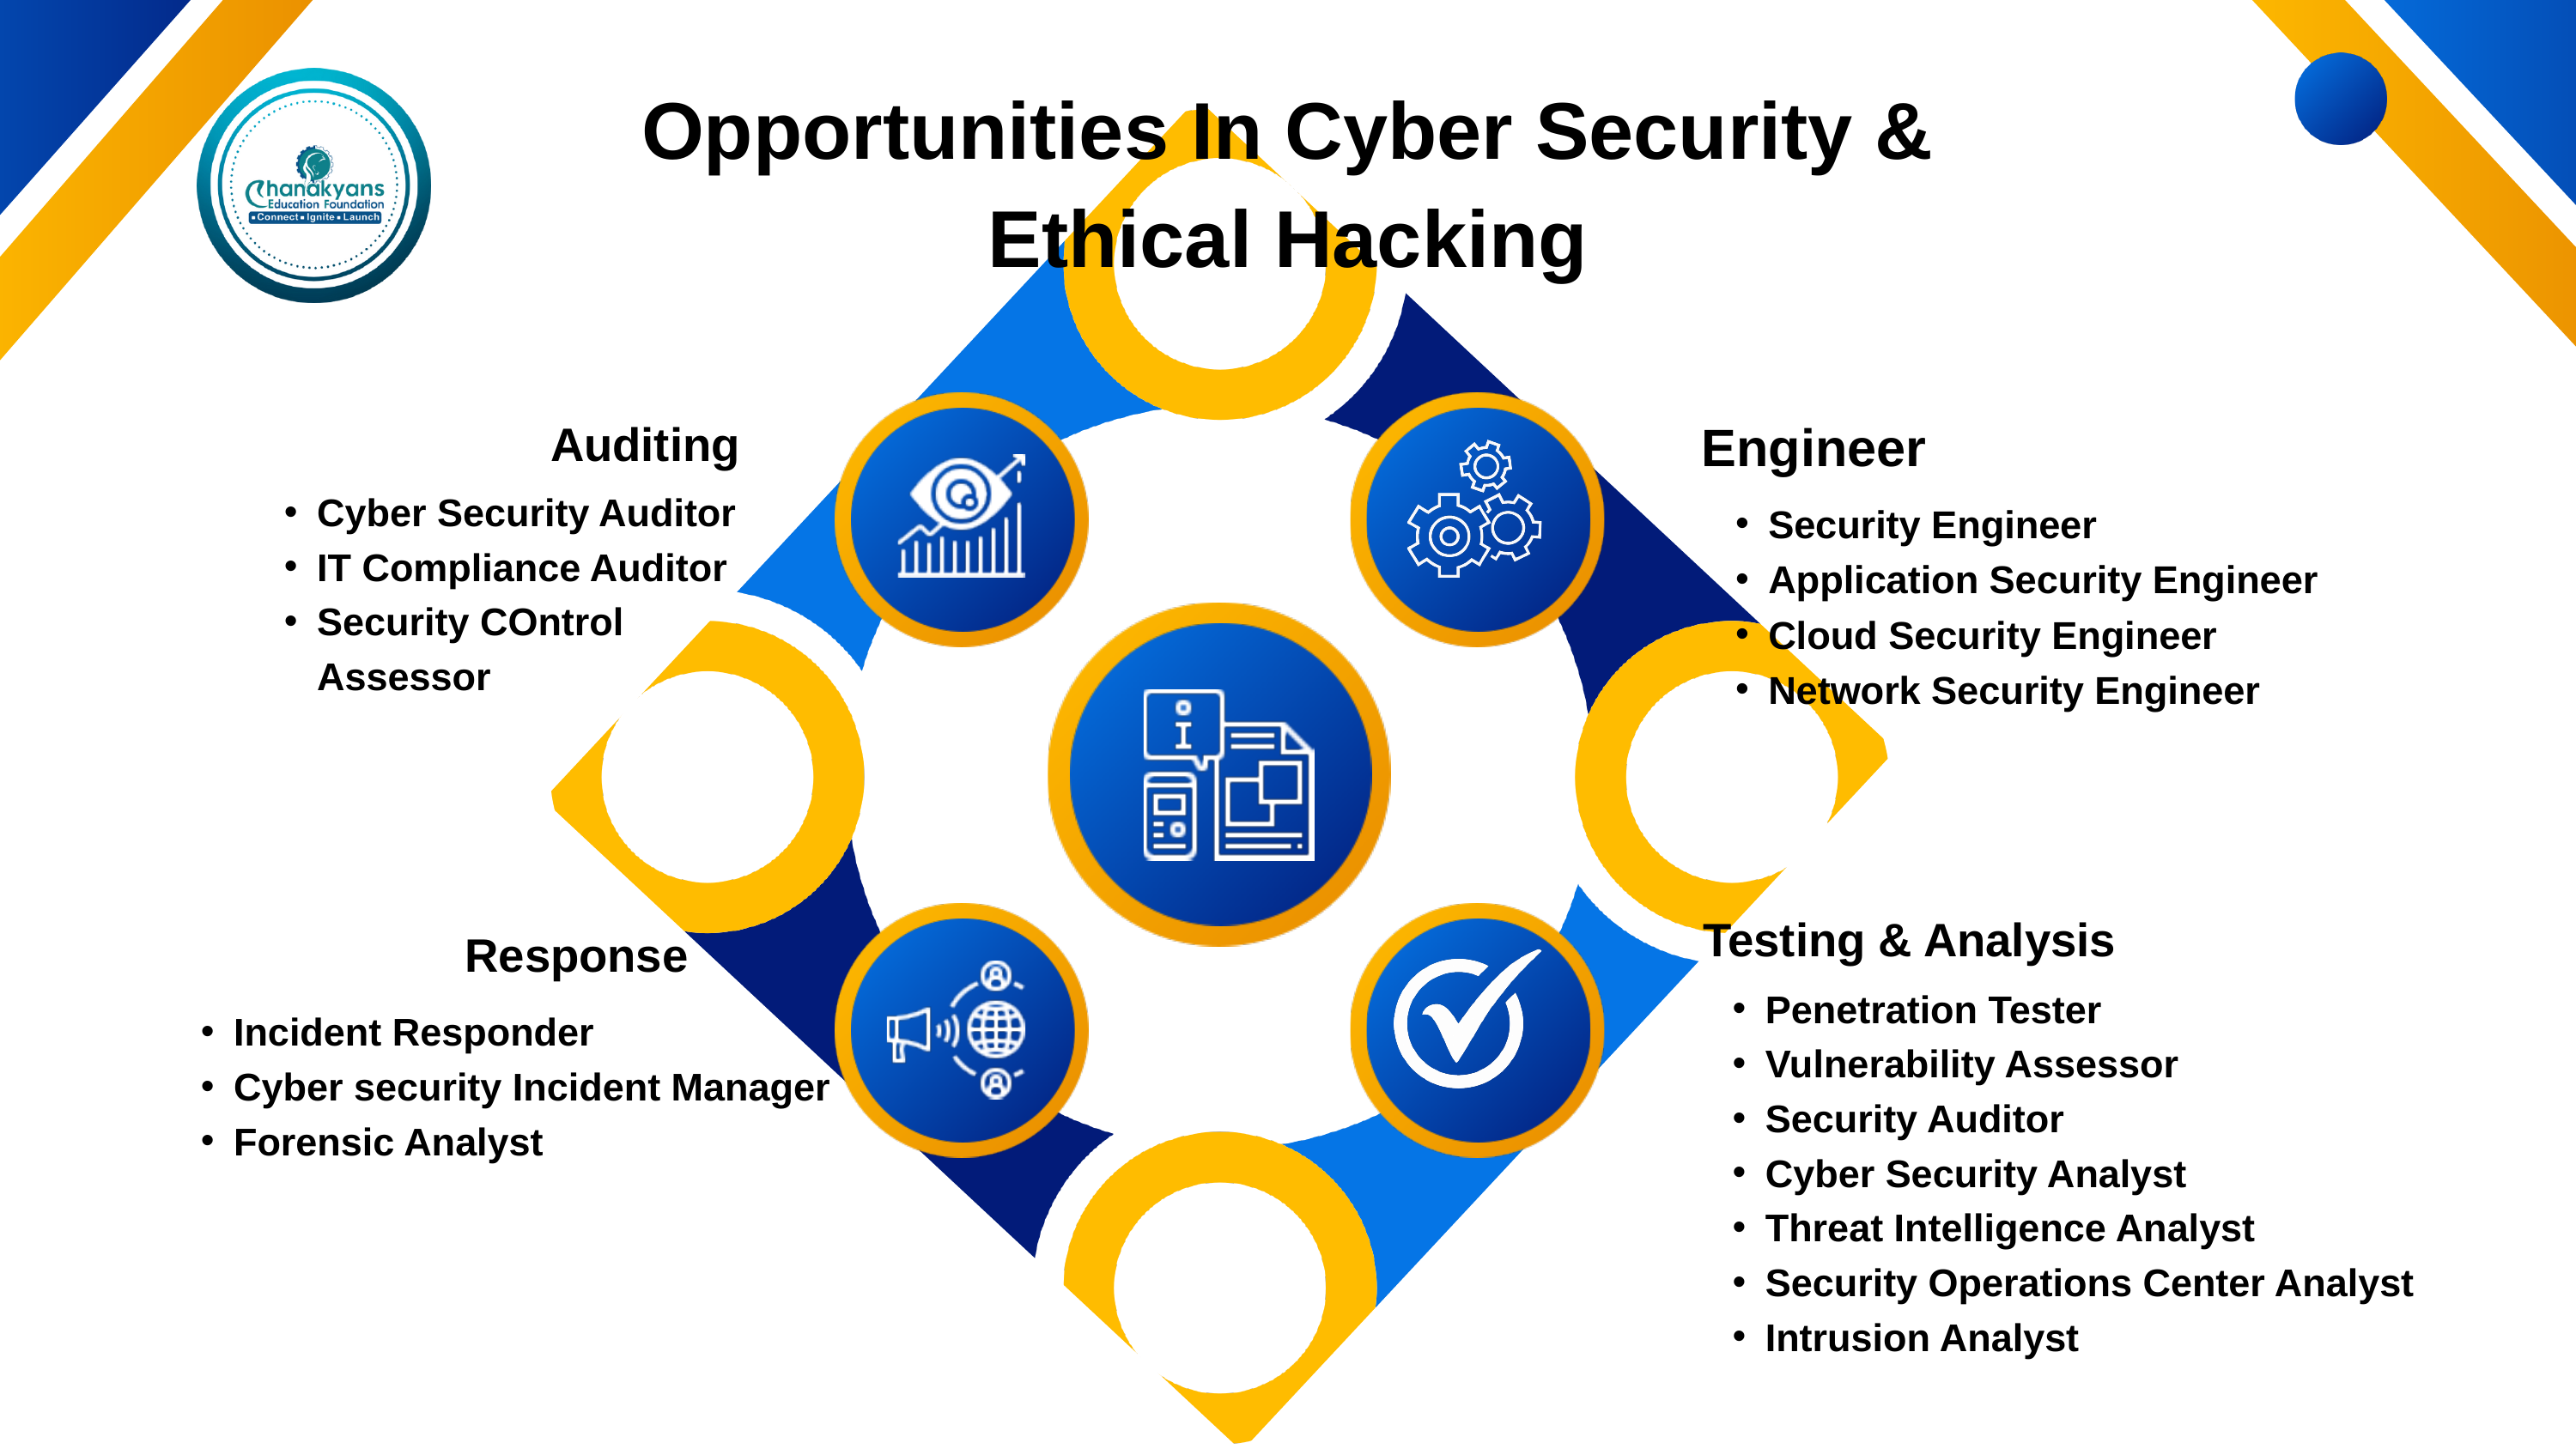

Opportunities In Cyber Security & Ethical Hacking

Engineer
Auditing

Cyber Security Auditor
IT Compliance Auditor
Security COntrol Assessor
Security Engineer
Application Security Engineer
Cloud Security Engineer
Network Security Engineer

Testing & Analysis
Response

Penetration Tester
Vulnerability Assessor
Security Auditor
Cyber Security Analyst
Threat Intelligence Analyst
Security Operations Center Analyst
Intrusion Analyst
Incident Responder
Cyber security Incident Manager
Forensic Analyst